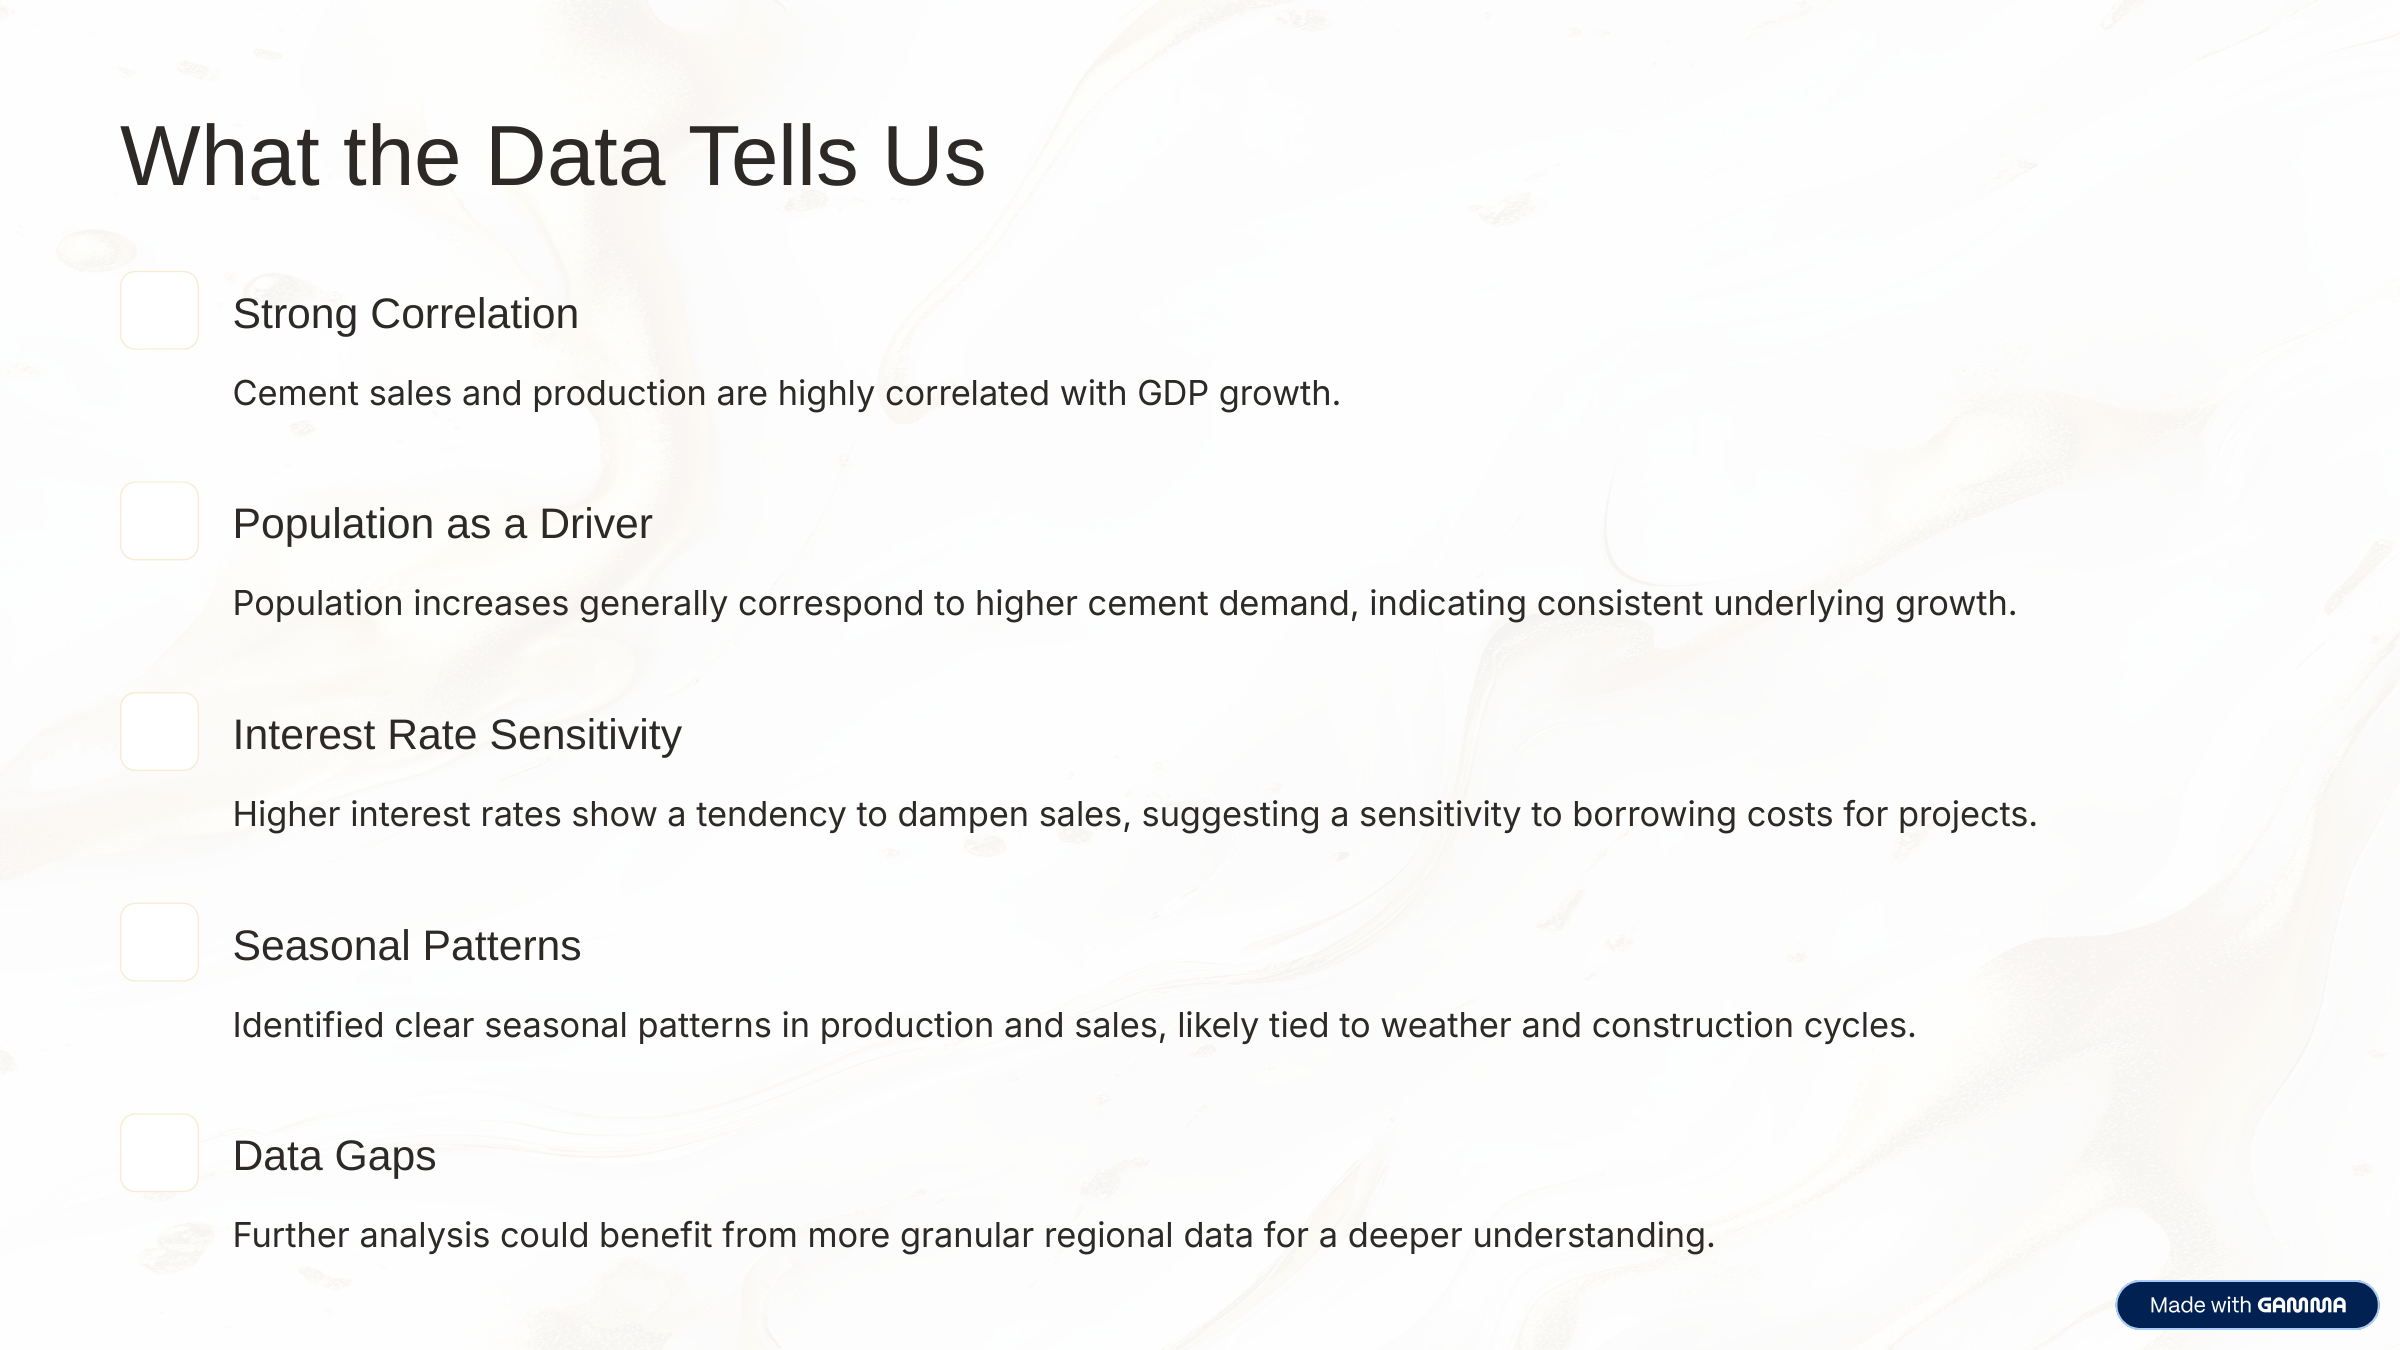

What the Data Tells Us

Strong Correlation
Cement sales and production are highly correlated with GDP growth.

Population as a Driver
Population increases generally correspond to higher cement demand, indicating consistent underlying growth.

Interest Rate Sensitivity
Higher interest rates show a tendency to dampen sales, suggesting a sensitivity to borrowing costs for projects.

Seasonal Patterns
Identified clear seasonal patterns in production and sales, likely tied to weather and construction cycles.

Data Gaps
Further analysis could benefit from more granular regional data for a deeper understanding.